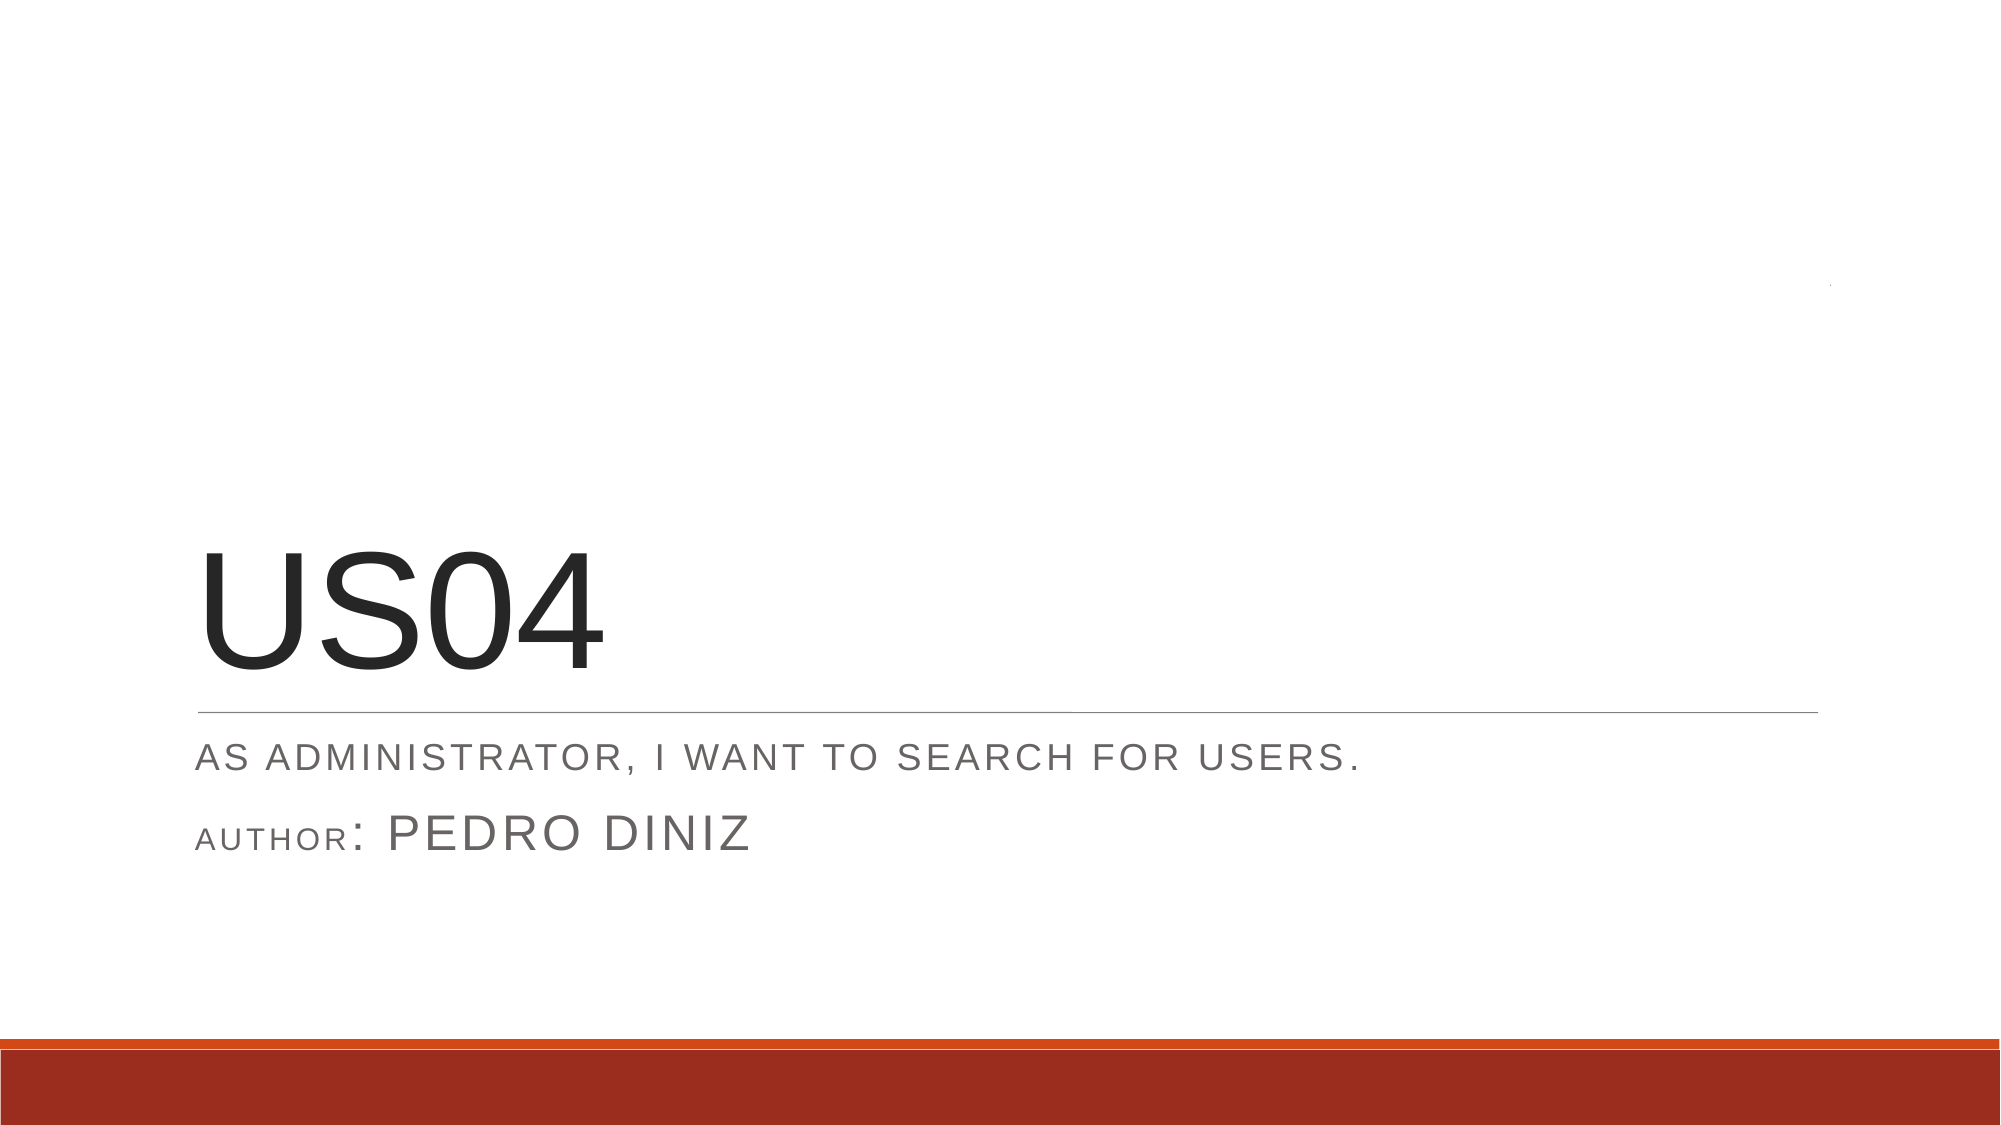

US04
As Administrator, I want to search for users.
Author: Pedro Diniz